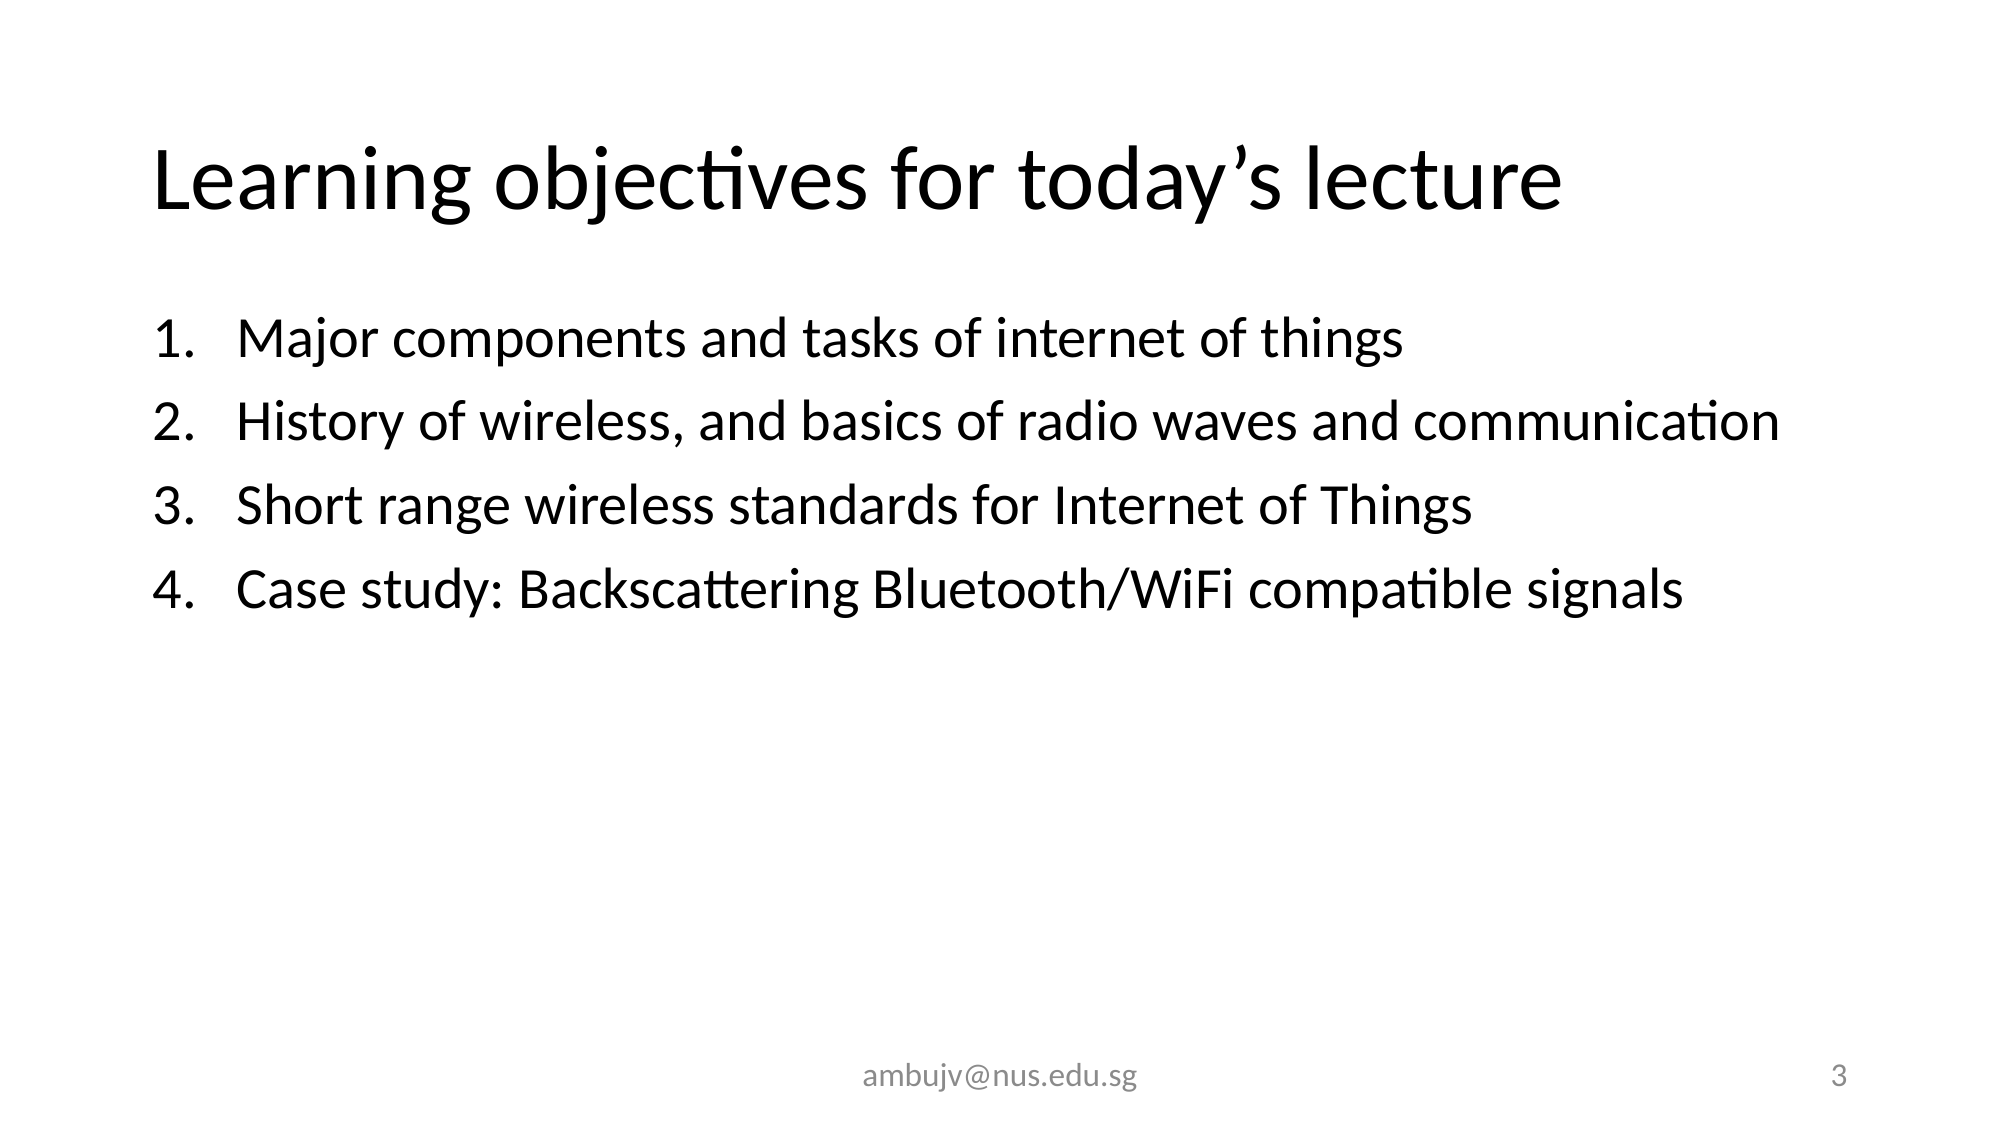

# Learning objectives for today’s lecture
Major components and tasks of internet of things
History of wireless, and basics of radio waves and communication
Short range wireless standards for Internet of Things
Case study: Backscattering Bluetooth/WiFi compatible signals

ambujv@nus.edu.sg
3